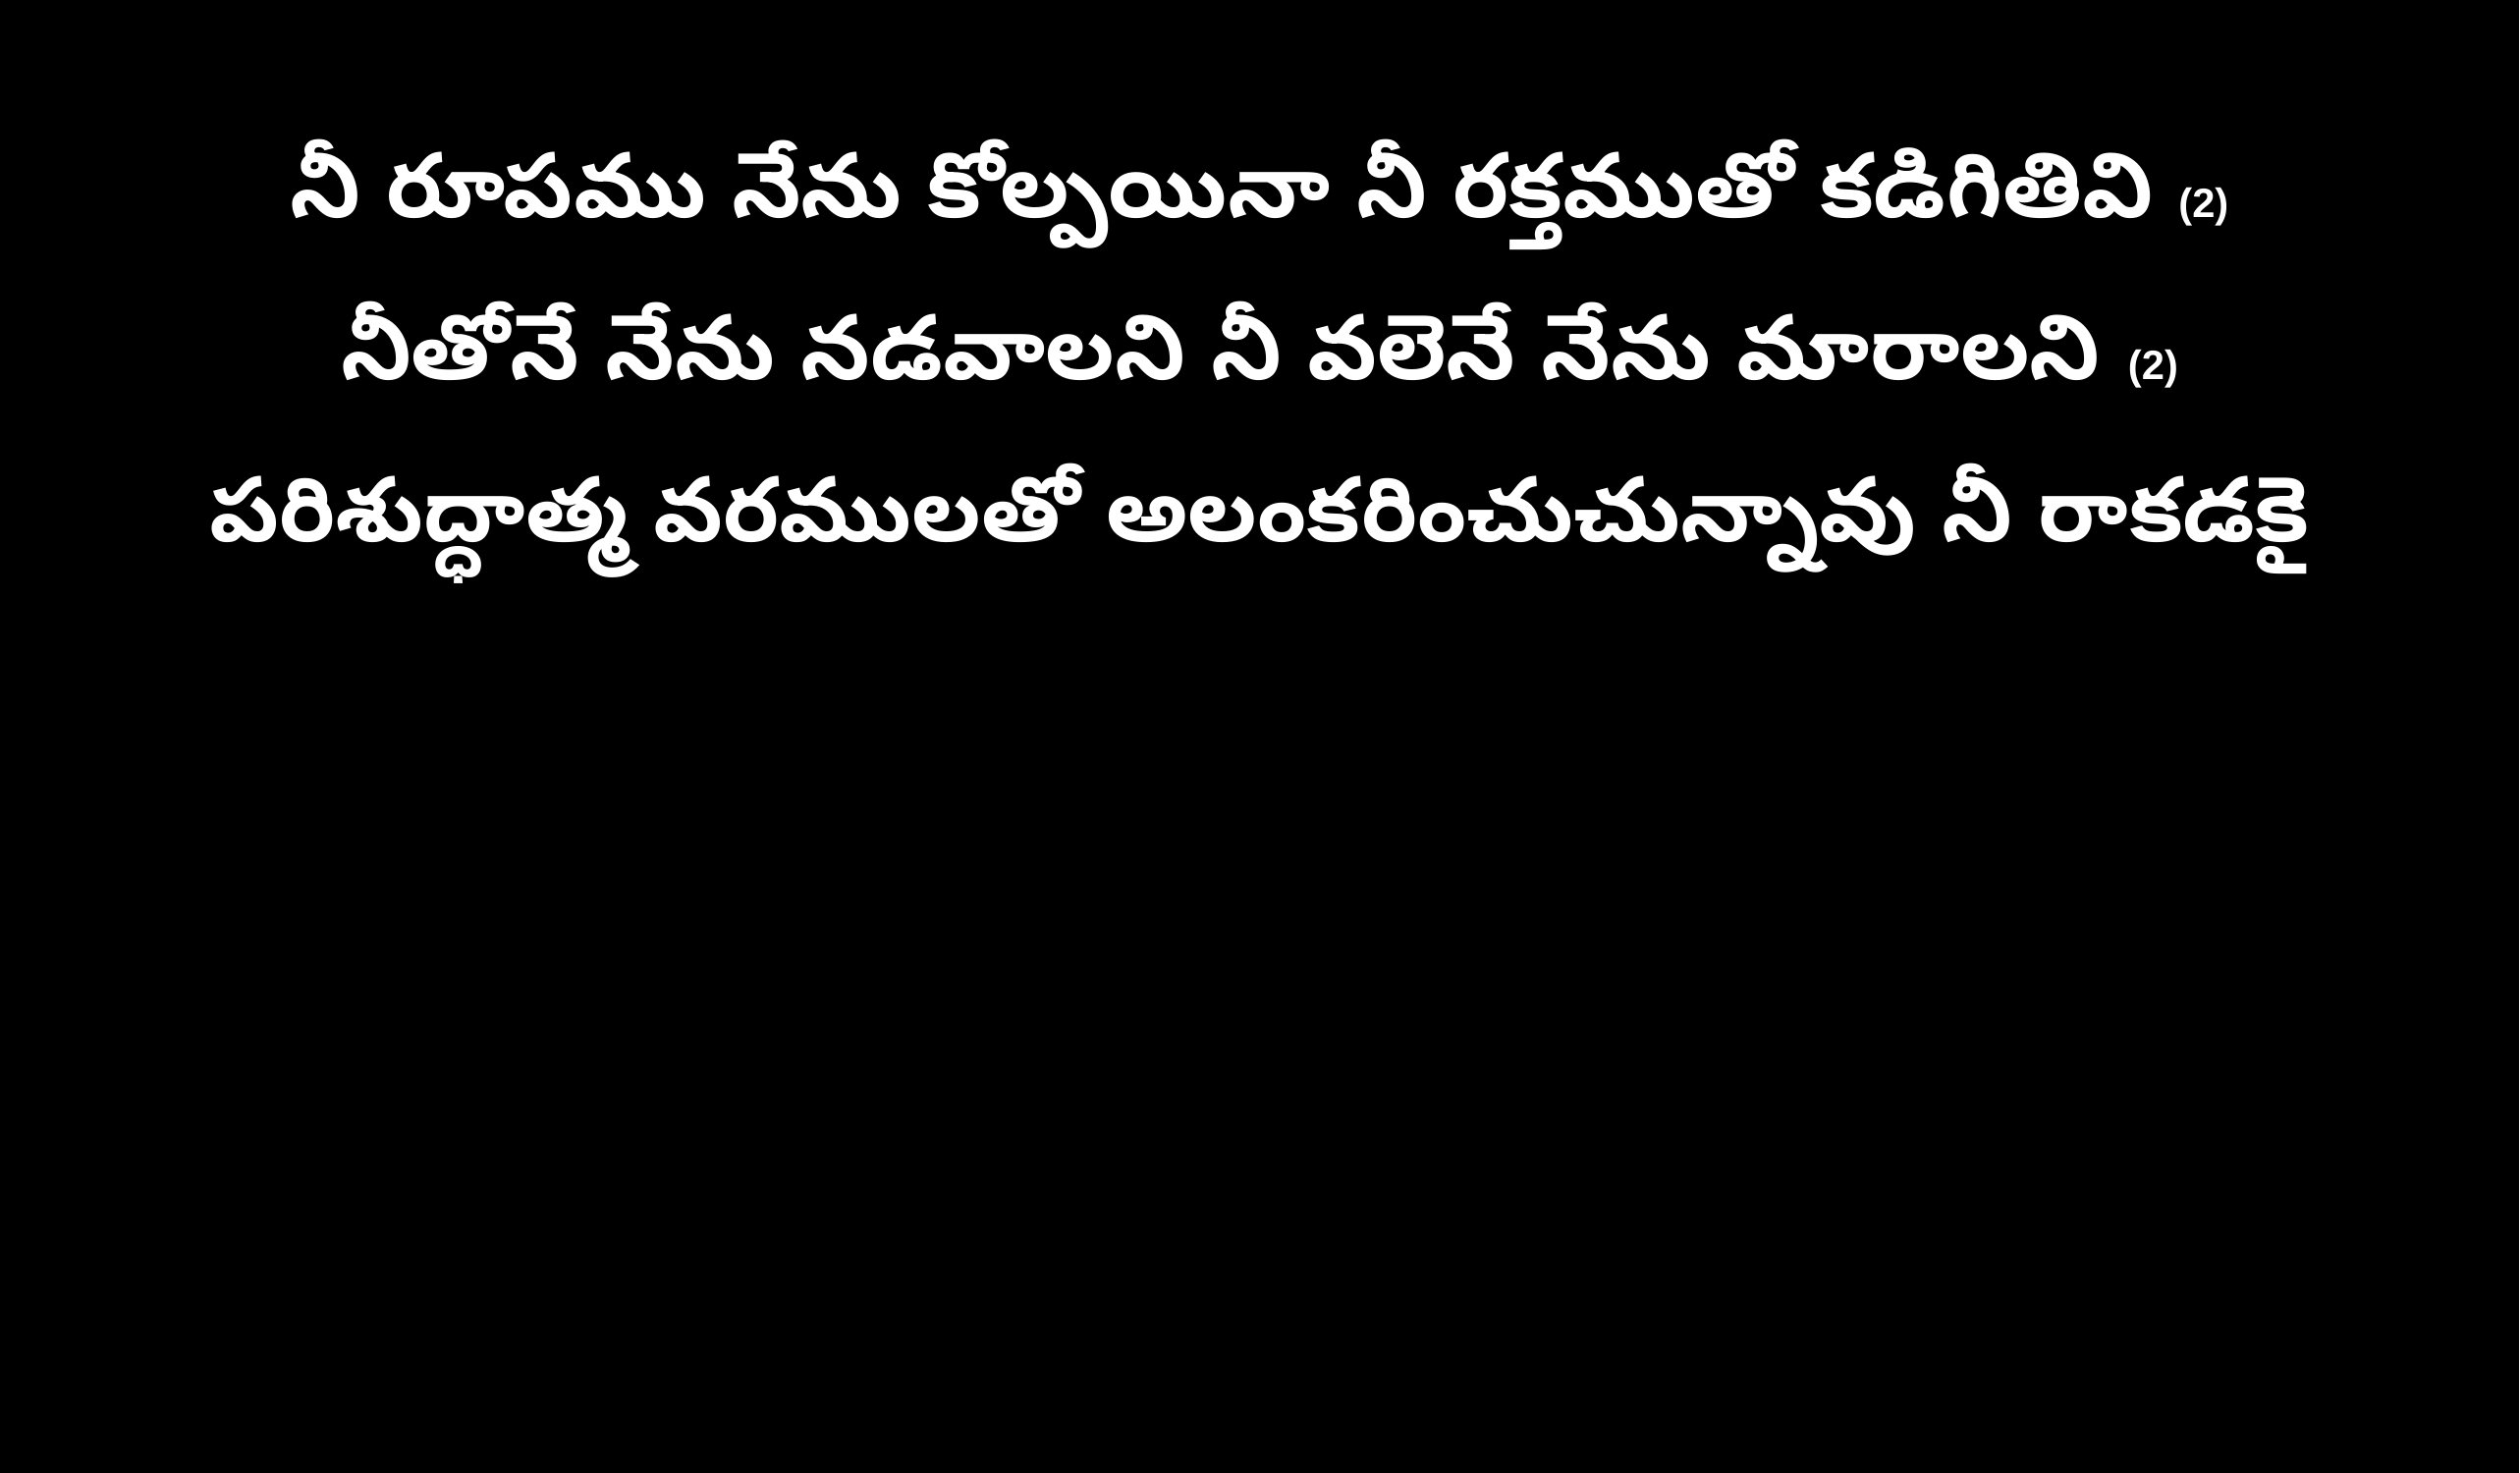

నీ రూపము నేను కోల్పయినా నీ రక్తముతో కడిగితివి (2)
నీతోనే నేను నడవాలని నీ వలెనే నేను మారాలని (2)
పరిశుద్ధాత్మ వరములతో అలంకరించుచున్నావు నీ రాకడకై